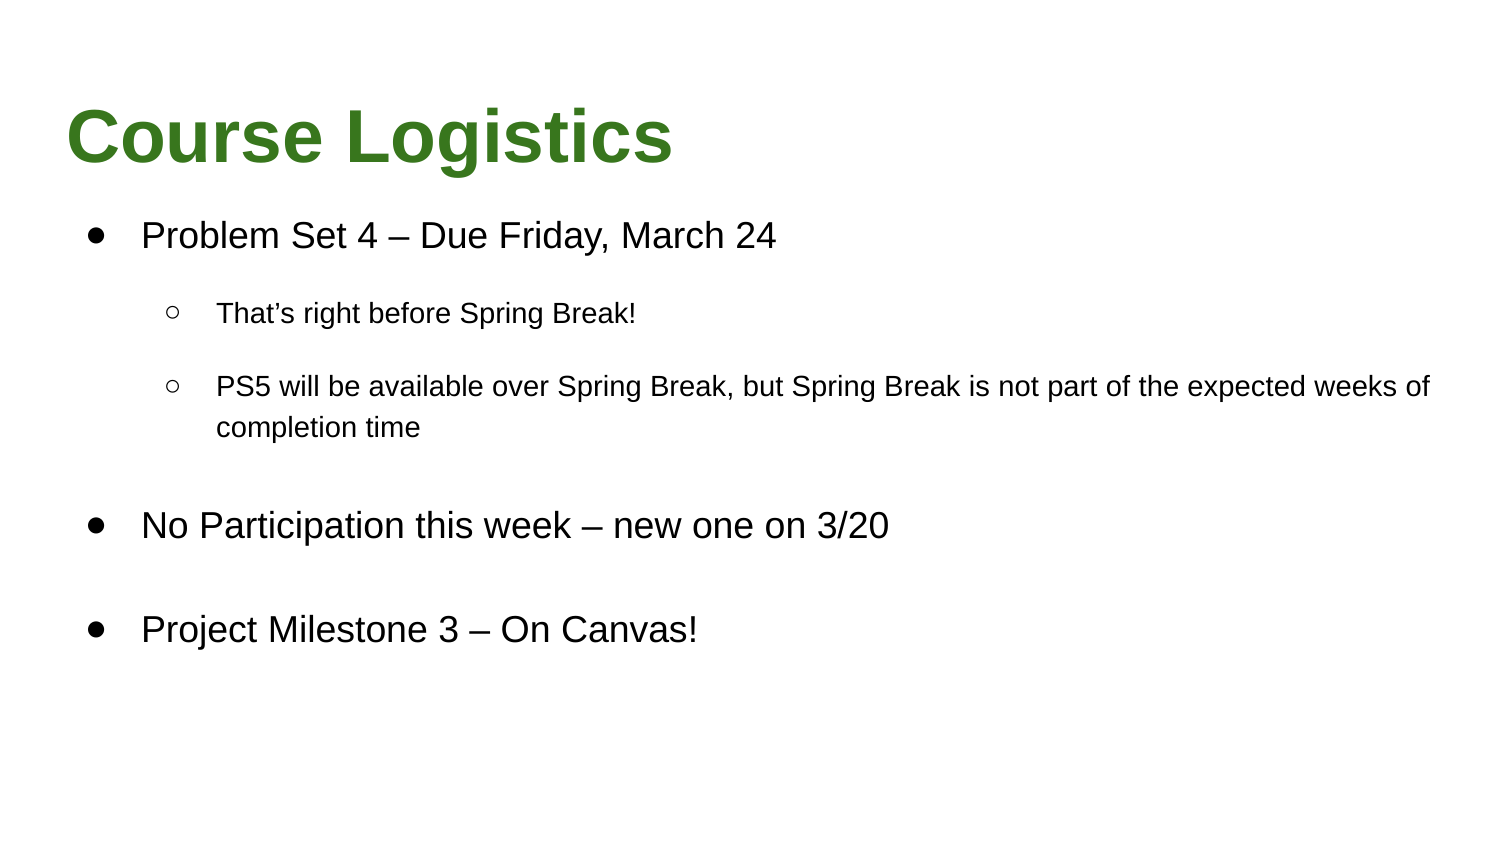

# Course Logistics
Problem Set 4 – Due Friday, March 24
That’s right before Spring Break!
PS5 will be available over Spring Break, but Spring Break is not part of the expected weeks of completion time

No Participation this week – new one on 3/20

Project Milestone 3 – On Canvas!